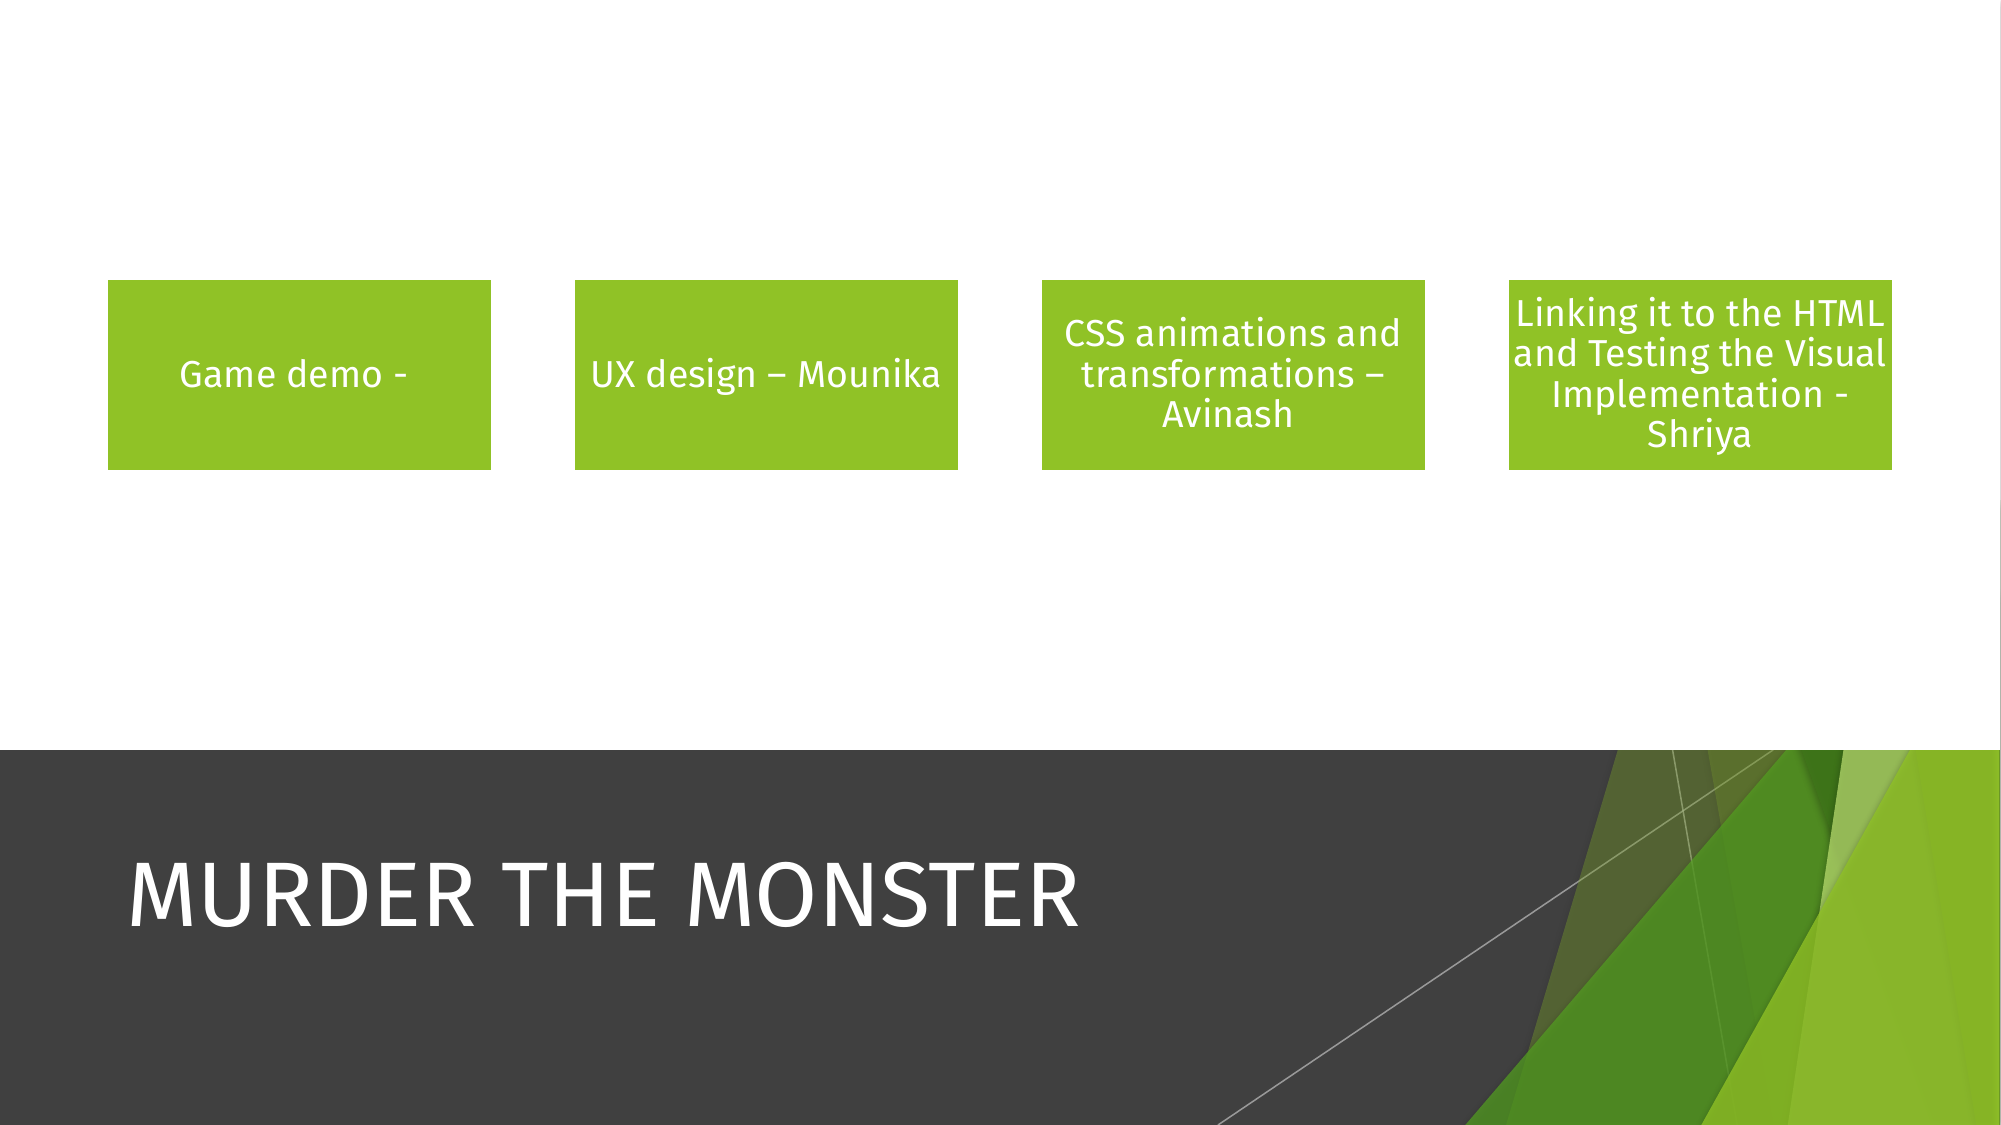

Game demo -
UX design – Mounika
CSS animations and transformations – Avinash
Linking it to the HTML and Testing the Visual Implementation - Shriya

# MURDER THE MONSTER